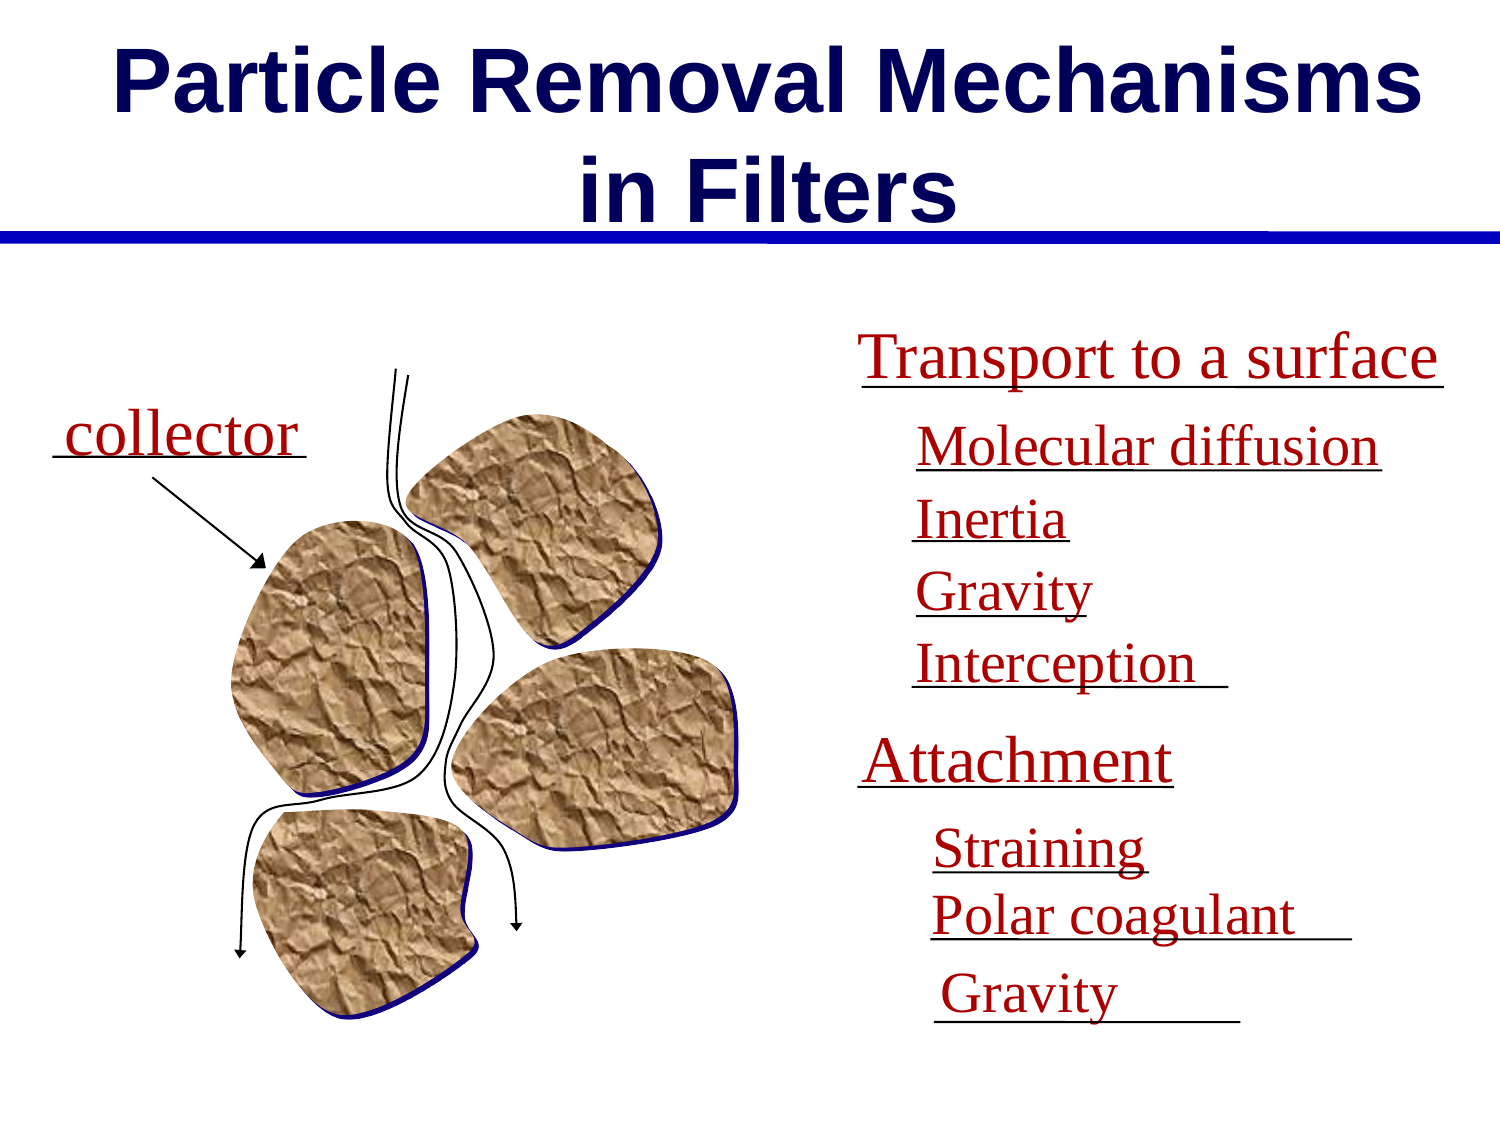

# Particle Removal Mechanisms in Filters
Transport to a surface

collector

Molecular diffusion

Inertia

Gravity

Interception

Attachment

Straining

Polar coagulant

Gravity